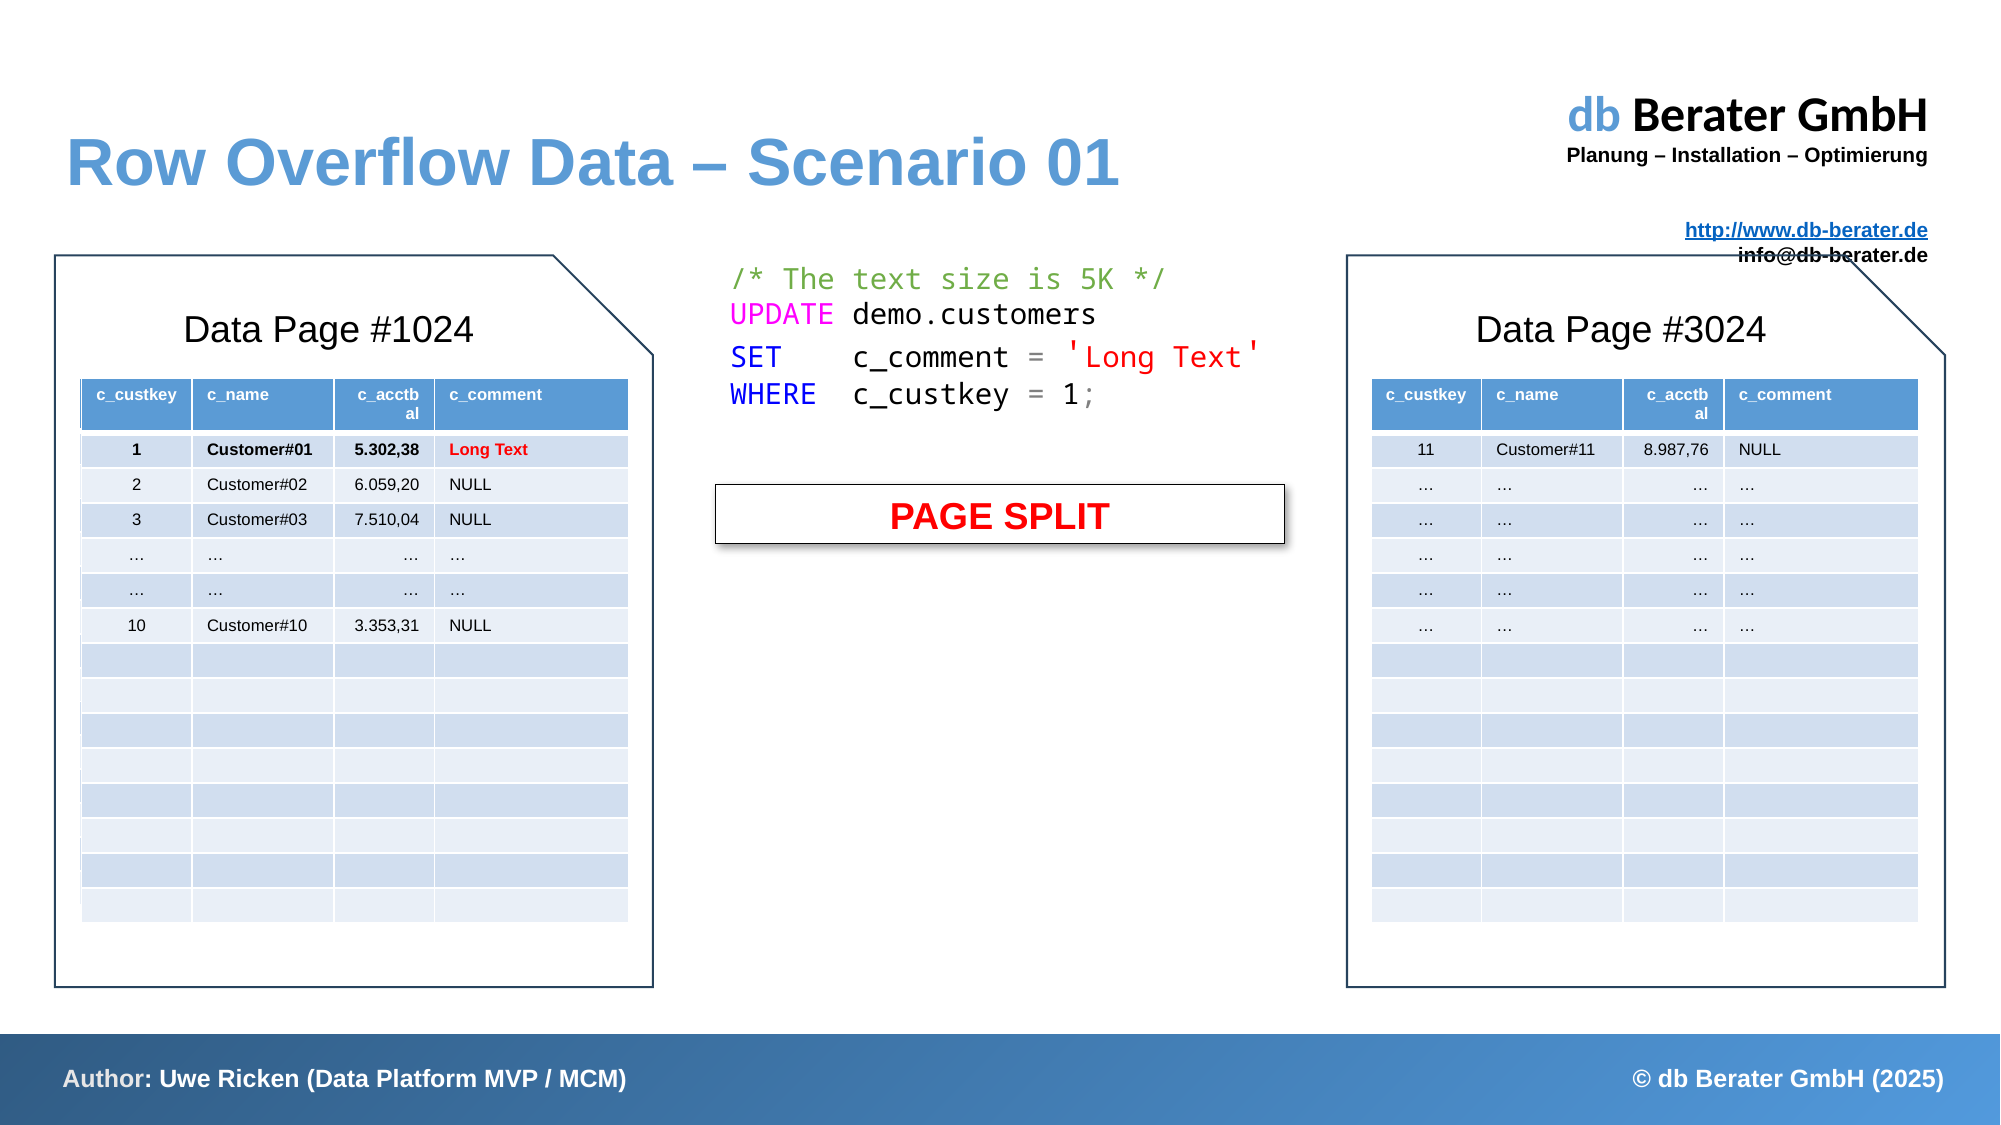

# Row Overflow Data – Scenario 01
/* The text size is 5K */
UPDATE demo.customers
SET    c_comment = 'Long Text'
WHERE  c_custkey = 1;
Data Page #1024
Data Page #3024
| c\_custkey | c\_name | c\_acctbal | c\_comment |
| --- | --- | --- | --- |
| 1 | Customer#01 | 5.302,38 | NULL |
| 2 | Customer#02 | 6.059,20 | NULL |
| 3 | Customer#03 | 7.510,04 | NULL |
| … | … | … | … |
| … | … | … | … |
| … | … | … | … |
| … | … | … | … |
| … | … | … | … |
| … | … | … | … |
| … | … | … | … |
| … | … | … | … |
| … | … | … | … |
| … | … | … | … |
| 78 | Customer#78 | 1.487,01 | NULL |
| c\_custkey | c\_name | c\_acctbal | c\_comment |
| --- | --- | --- | --- |
| 1 | Customer#01 | 5.302,38 | Long Text |
| 2 | Customer#02 | 6.059,20 | NULL |
| 3 | Customer#03 | 7.510,04 | NULL |
| … | … | … | … |
| … | … | … | … |
| 10 | Customer#10 | 3.353,31 | NULL |
|  |  |  |  |
|  |  |  |  |
|  |  |  |  |
|  |  |  |  |
|  |  |  |  |
|  |  |  |  |
|  |  |  |  |
|  |  |  |  |
| c\_custkey | c\_name | c\_acctbal | c\_comment |
| --- | --- | --- | --- |
| 11 | Customer#11 | 8.987,76 | NULL |
| … | … | … | … |
| … | … | … | … |
| … | … | … | … |
| … | … | … | … |
| … | … | … | … |
|  |  |  |  |
|  |  |  |  |
|  |  |  |  |
|  |  |  |  |
|  |  |  |  |
|  |  |  |  |
|  |  |  |  |
|  |  |  |  |
PAGE SPLIT